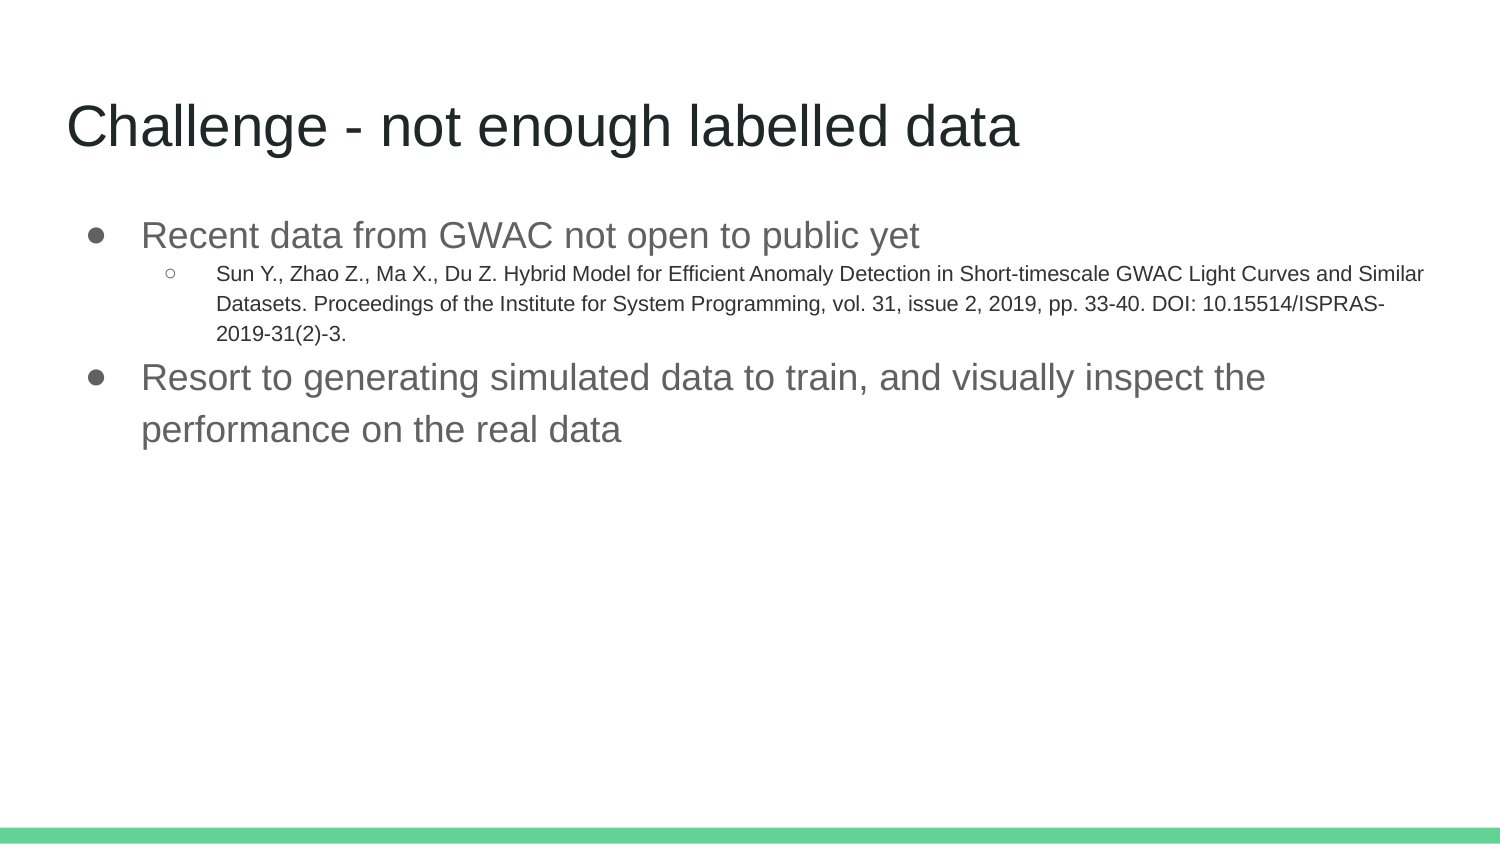

# Challenge - not enough labelled data
Recent data from GWAC not open to public yet
Sun Y., Zhao Z., Ma X., Du Z. Hybrid Model for Efficient Anomaly Detection in Short-timescale GWAC Light Curves and Similar Datasets. Proceedings of the Institute for System Programming, vol. 31, issue 2, 2019, pp. 33-40. DOI: 10.15514/ISPRAS-2019-31(2)-3.
Resort to generating simulated data to train, and visually inspect the performance on the real data